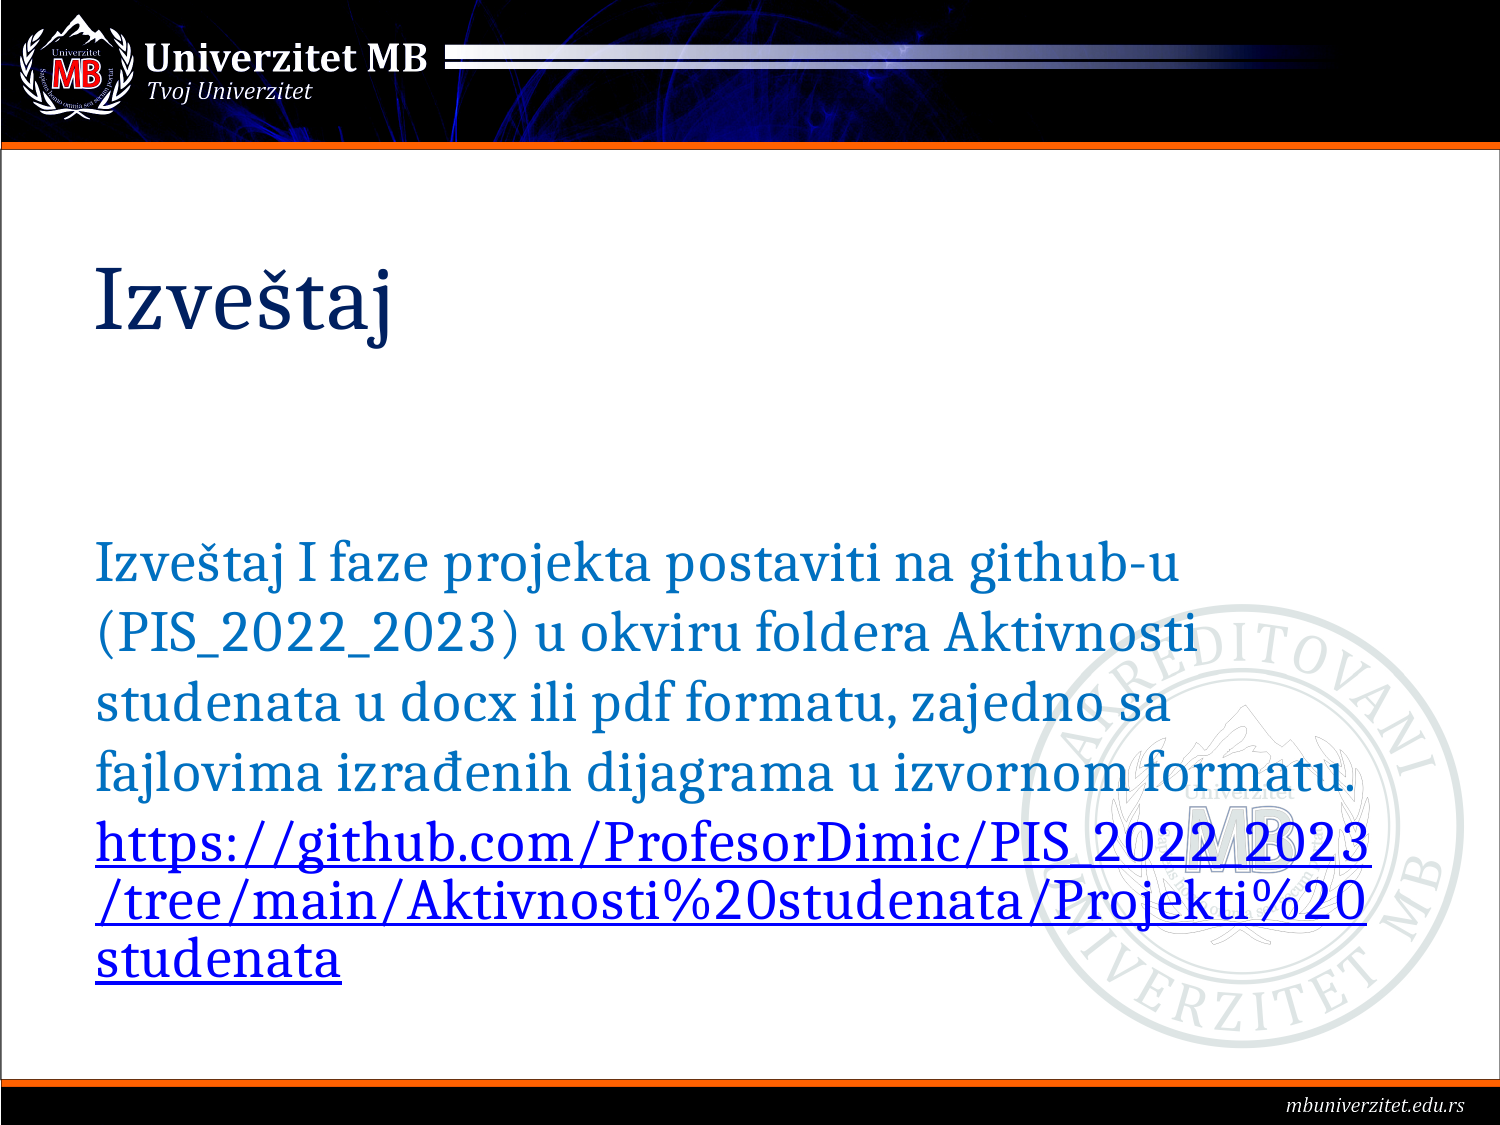

Izveštaj
# Izveštaj I faze projekta postaviti na github-u (PIS_2022_2023) u okviru foldera Aktivnosti studenata u docx ili pdf formatu, zajedno sa fajlovima izrađenih dijagrama u izvornom formatu. https://github.com/ProfesorDimic/PIS_2022_2023/tree/main/Aktivnosti%20studenata/Projekti%20studenata